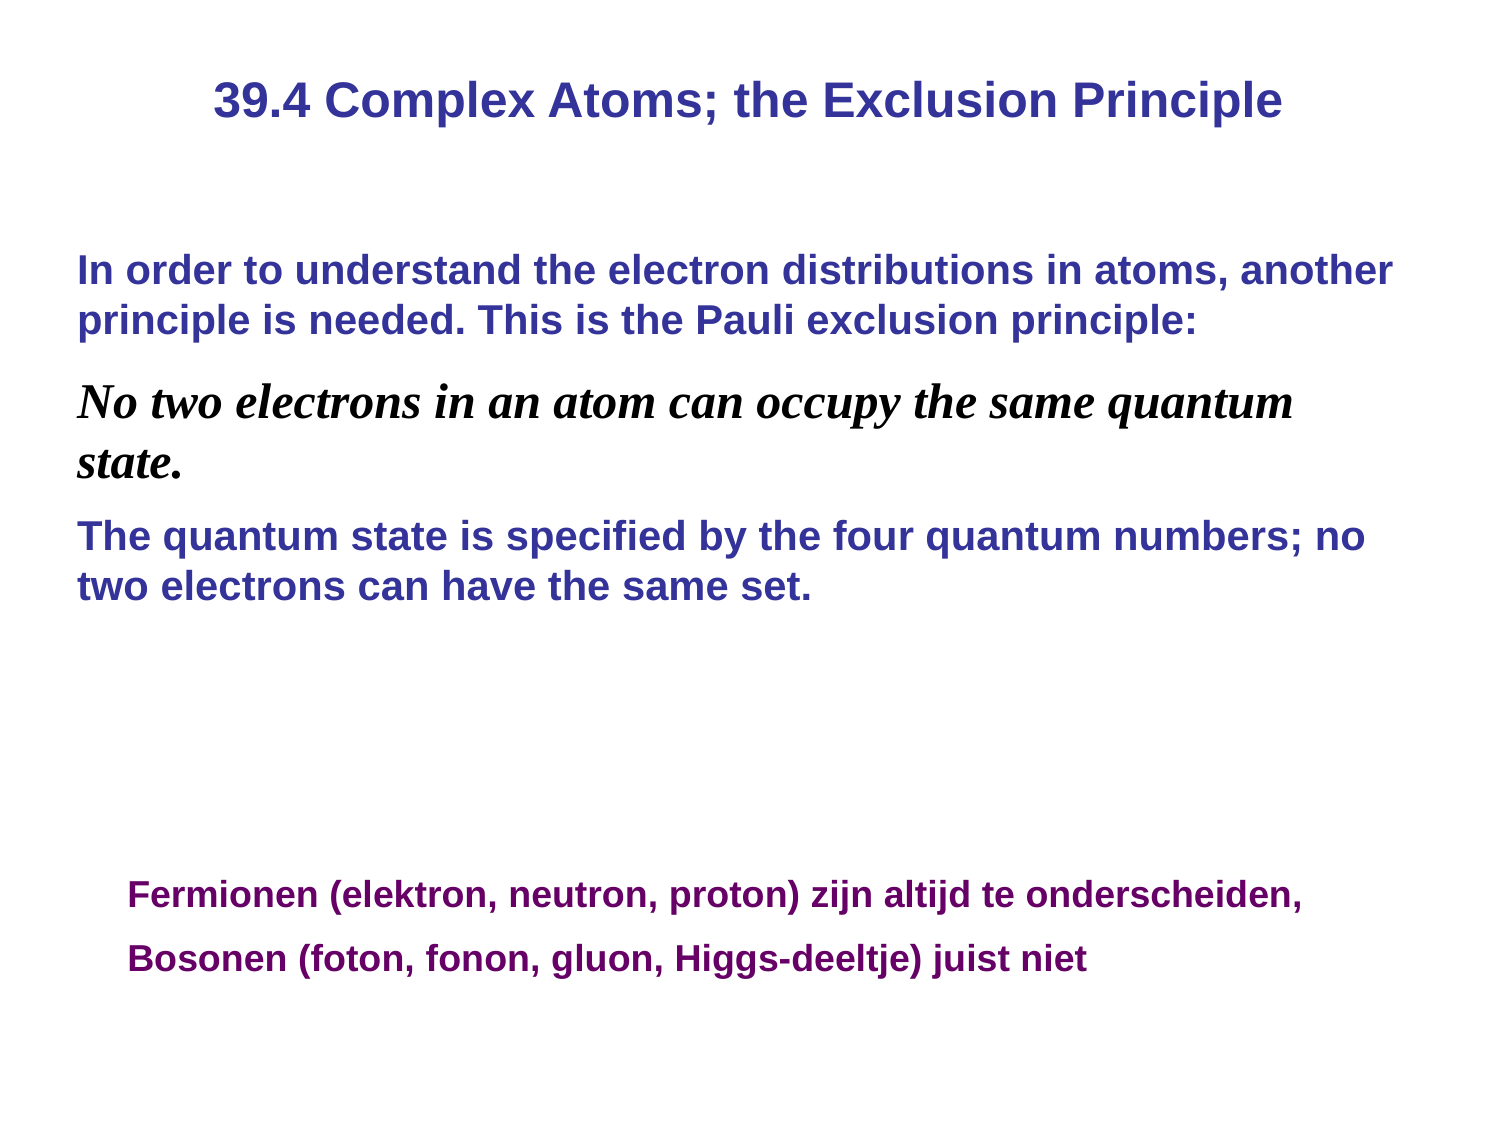

# 39.4 Complex Atoms; the Exclusion Principle
In order to understand the electron distributions in atoms, another principle is needed. This is the Pauli exclusion principle:
No two electrons in an atom can occupy the same quantum state.
The quantum state is specified by the four quantum numbers; no two electrons can have the same set.
Fermionen (elektron, neutron, proton) zijn altijd te onderscheiden,
Bosonen (foton, fonon, gluon, Higgs-deeltje) juist niet